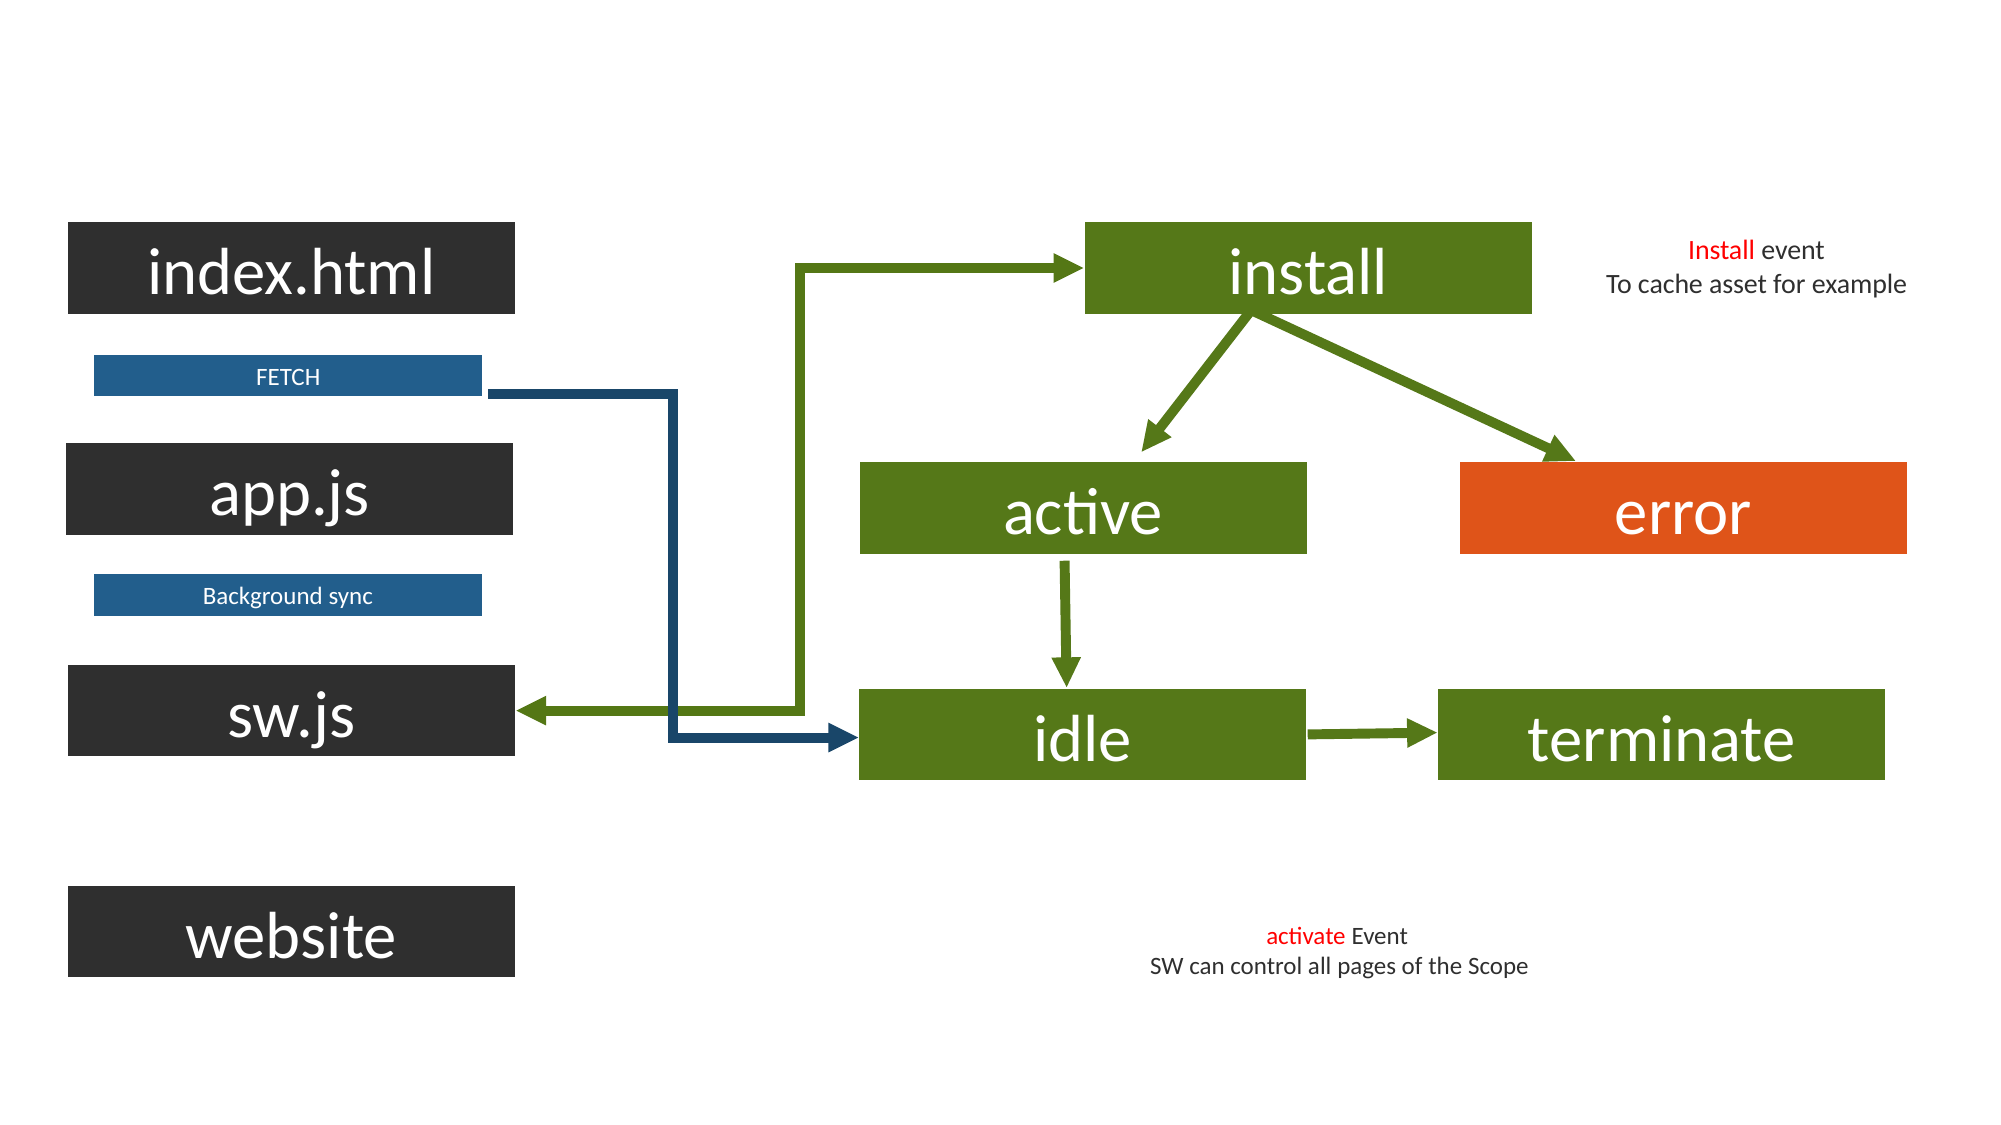

install
index.html
Install event
To cache asset for example
FETCH
app.js
active
error
Background sync
sw.js
terminate
idle
website
activate Event
SW can control all pages of the Scope